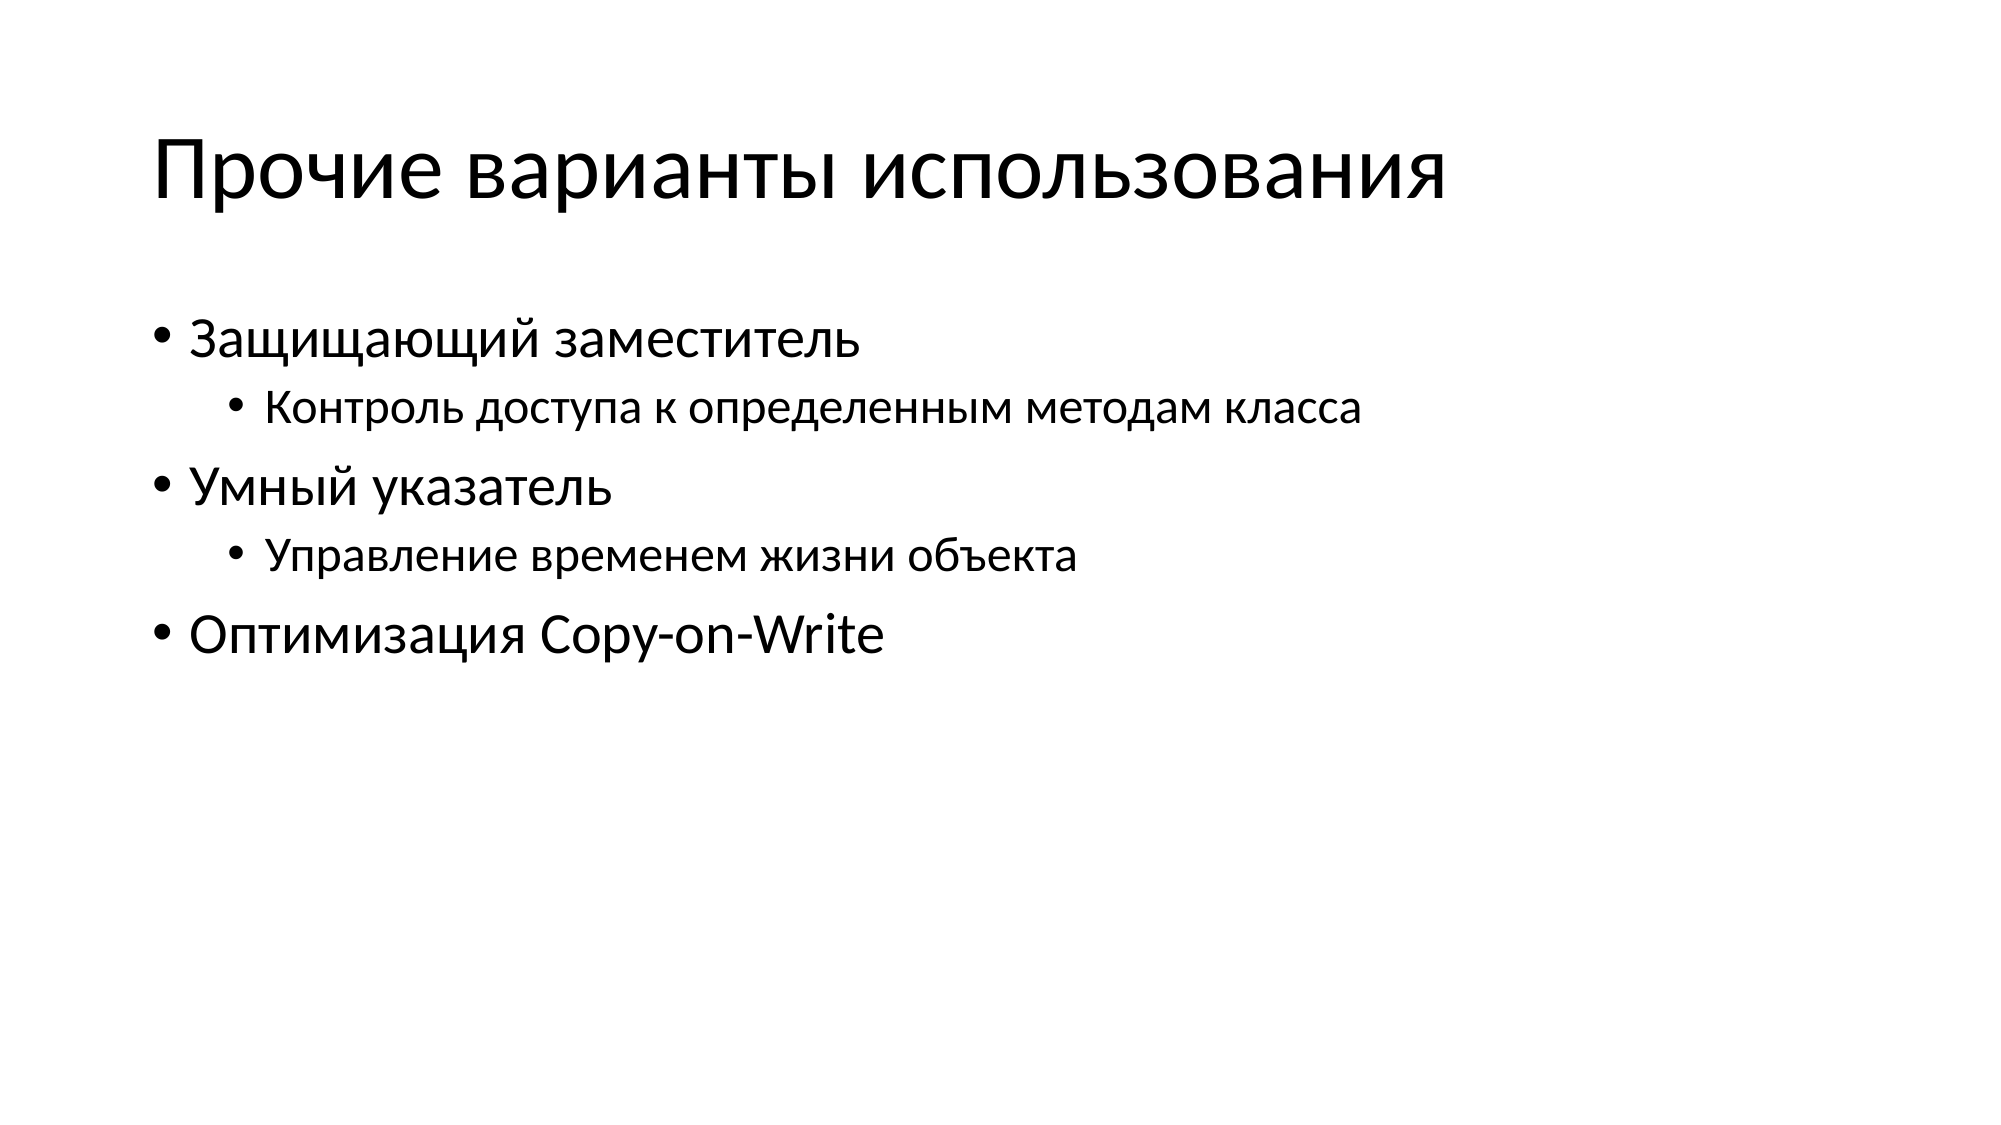

# Прочие варианты использования
Защищающий заместитель
Контроль доступа к определенным методам класса
Умный указатель
Управление временем жизни объекта
Оптимизация Copy-on-Write